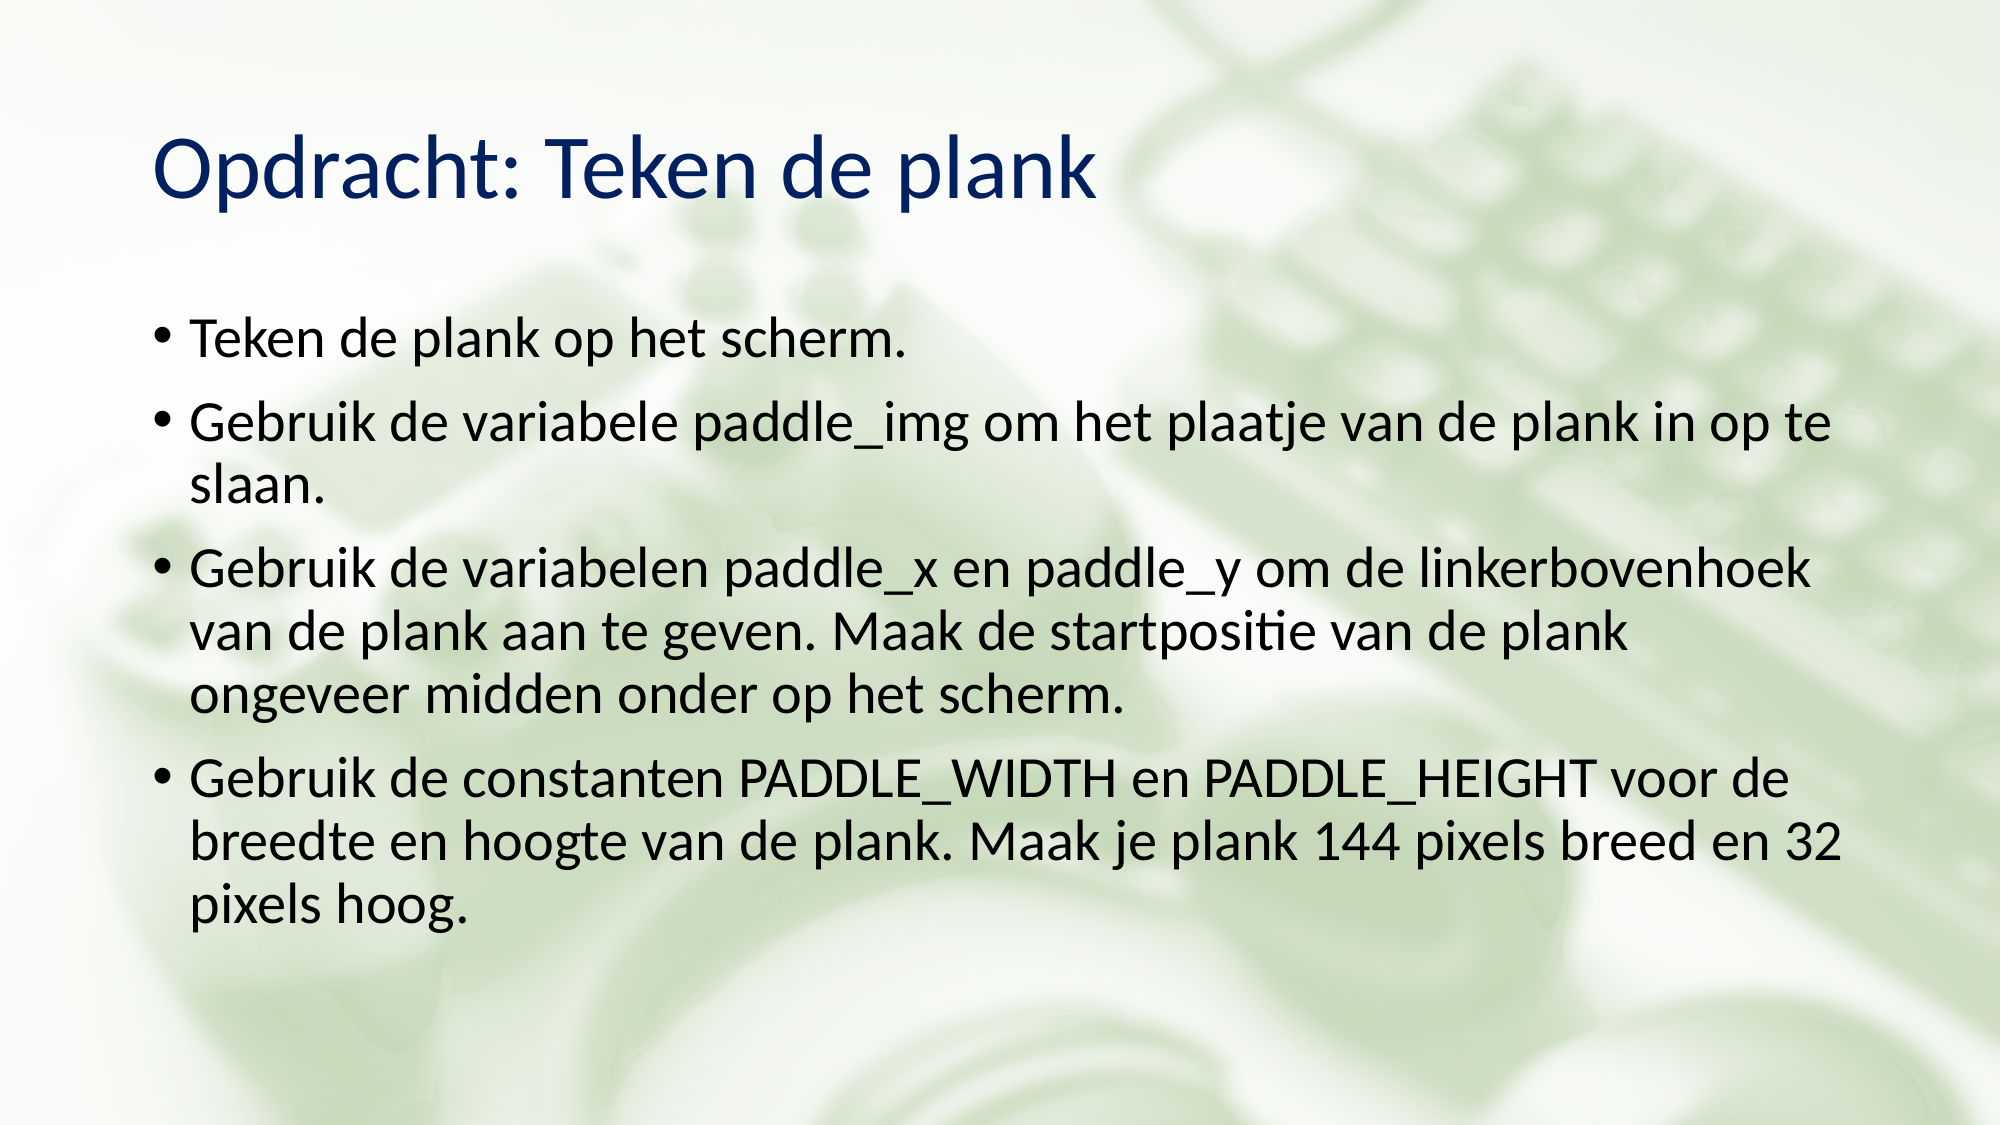

# Opdracht: Teken de plank
Teken de plank op het scherm.
Gebruik de variabele paddle_img om het plaatje van de plank in op te slaan.
Gebruik de variabelen paddle_x en paddle_y om de linkerbovenhoek van de plank aan te geven. Maak de startpositie van de plank ongeveer midden onder op het scherm.
Gebruik de constanten PADDLE_WIDTH en PADDLE_HEIGHT voor de breedte en hoogte van de plank. Maak je plank 144 pixels breed en 32 pixels hoog.